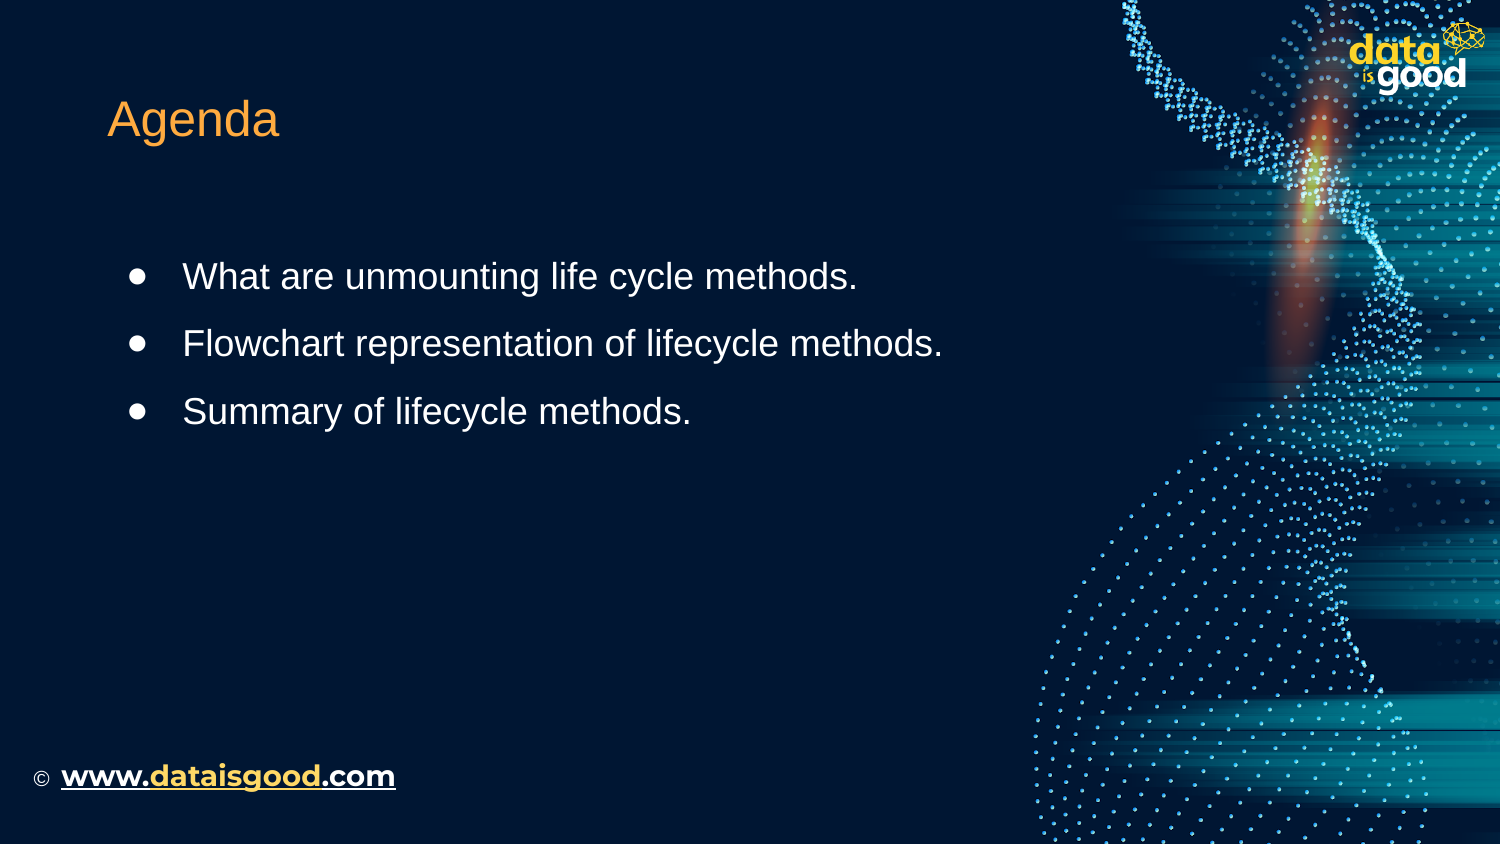

# Agenda
What are unmounting life cycle methods.
Flowchart representation of lifecycle methods.
Summary of lifecycle methods.